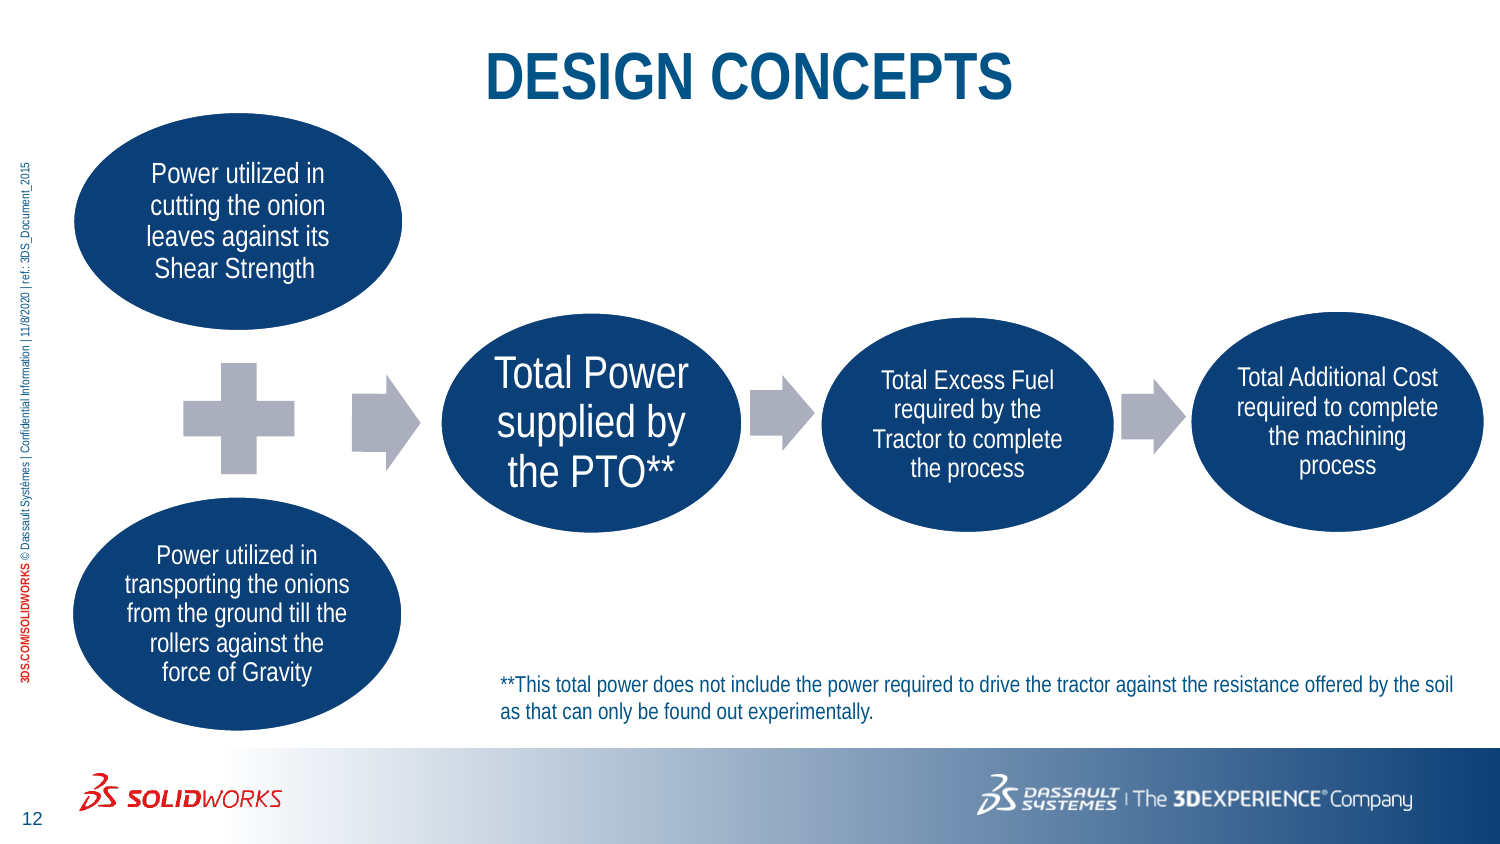

DESIGN CONCEPTS
Power utilized in cutting the onion leaves against its Shear Strength

Power utilized in transporting the onions from the ground till the rollers against the force of Gravity

Total Power supplied by the PTO**

Total Additional Cost required to complete the machining process

Total Excess Fuel required by the Tractor to complete the process

**This total power does not include the power required to drive the tractor against the resistance offered by the soil as that can only be found out experimentally.